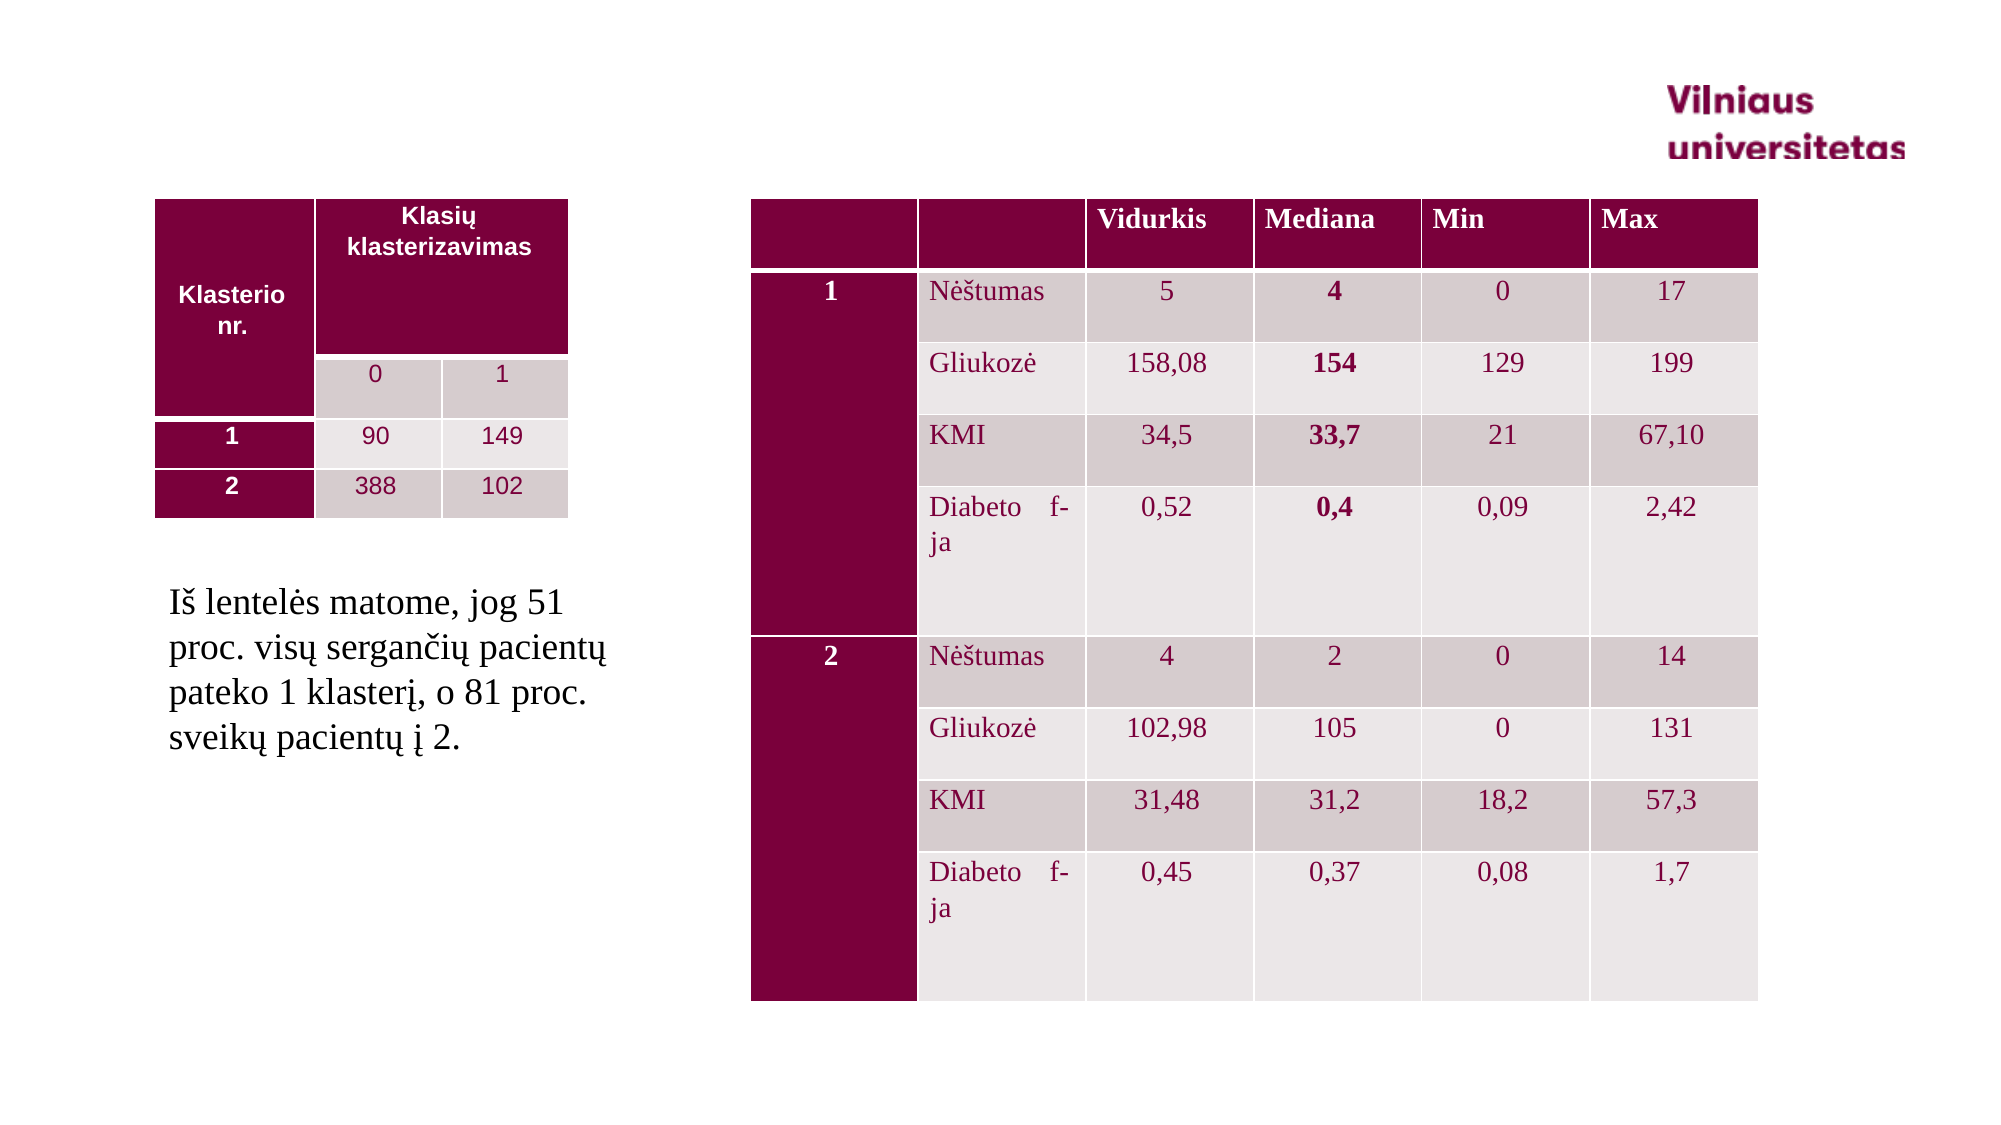

| Klasterio nr. | Klasių klasterizavimas |  |
| --- | --- | --- |
|  | 0 | 1 |
| 1 | 90 | 149 |
| 2 | 388 | 102 |
|  |  | Vidurkis | Mediana | Min | Max |
| --- | --- | --- | --- | --- | --- |
| 1 | Nėštumas | 5 | 4 | 0 | 17 |
|  | Gliukozė | 158,08 | 154 | 129 | 199 |
|  | KMI | 34,5 | 33,7 | 21 | 67,10 |
|  | Diabeto f-ja | 0,52 | 0,4 | 0,09 | 2,42 |
| 2 | Nėštumas | 4 | 2 | 0 | 14 |
|  | Gliukozė | 102,98 | 105 | 0 | 131 |
|  | KMI | 31,48 | 31,2 | 18,2 | 57,3 |
|  | Diabeto f-ja | 0,45 | 0,37 | 0,08 | 1,7 |
Iš lentelės matome, jog 51 proc. visų sergančių pacientų pateko 1 klasterį, o 81 proc. sveikų pacientų į 2.